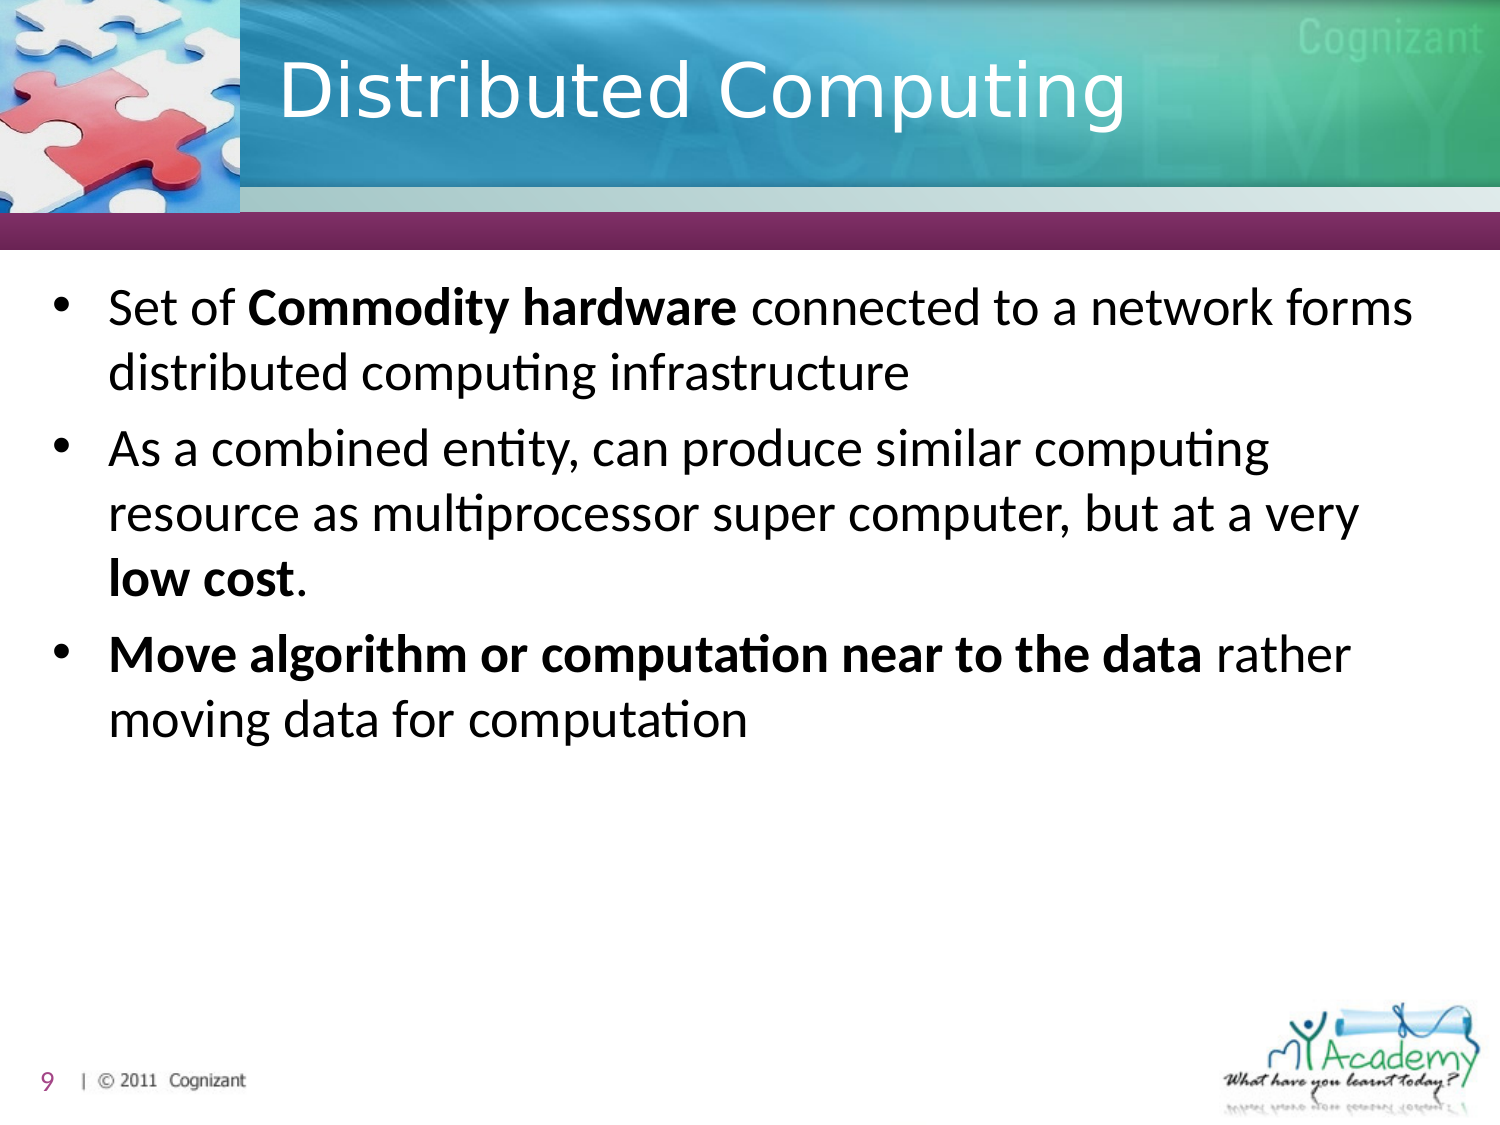

# Distributed Computing
Set of Commodity hardware connected to a network forms distributed computing infrastructure
As a combined entity, can produce similar computing resource as multiprocessor super computer, but at a very low cost.
Move algorithm or computation near to the data rather moving data for computation
9